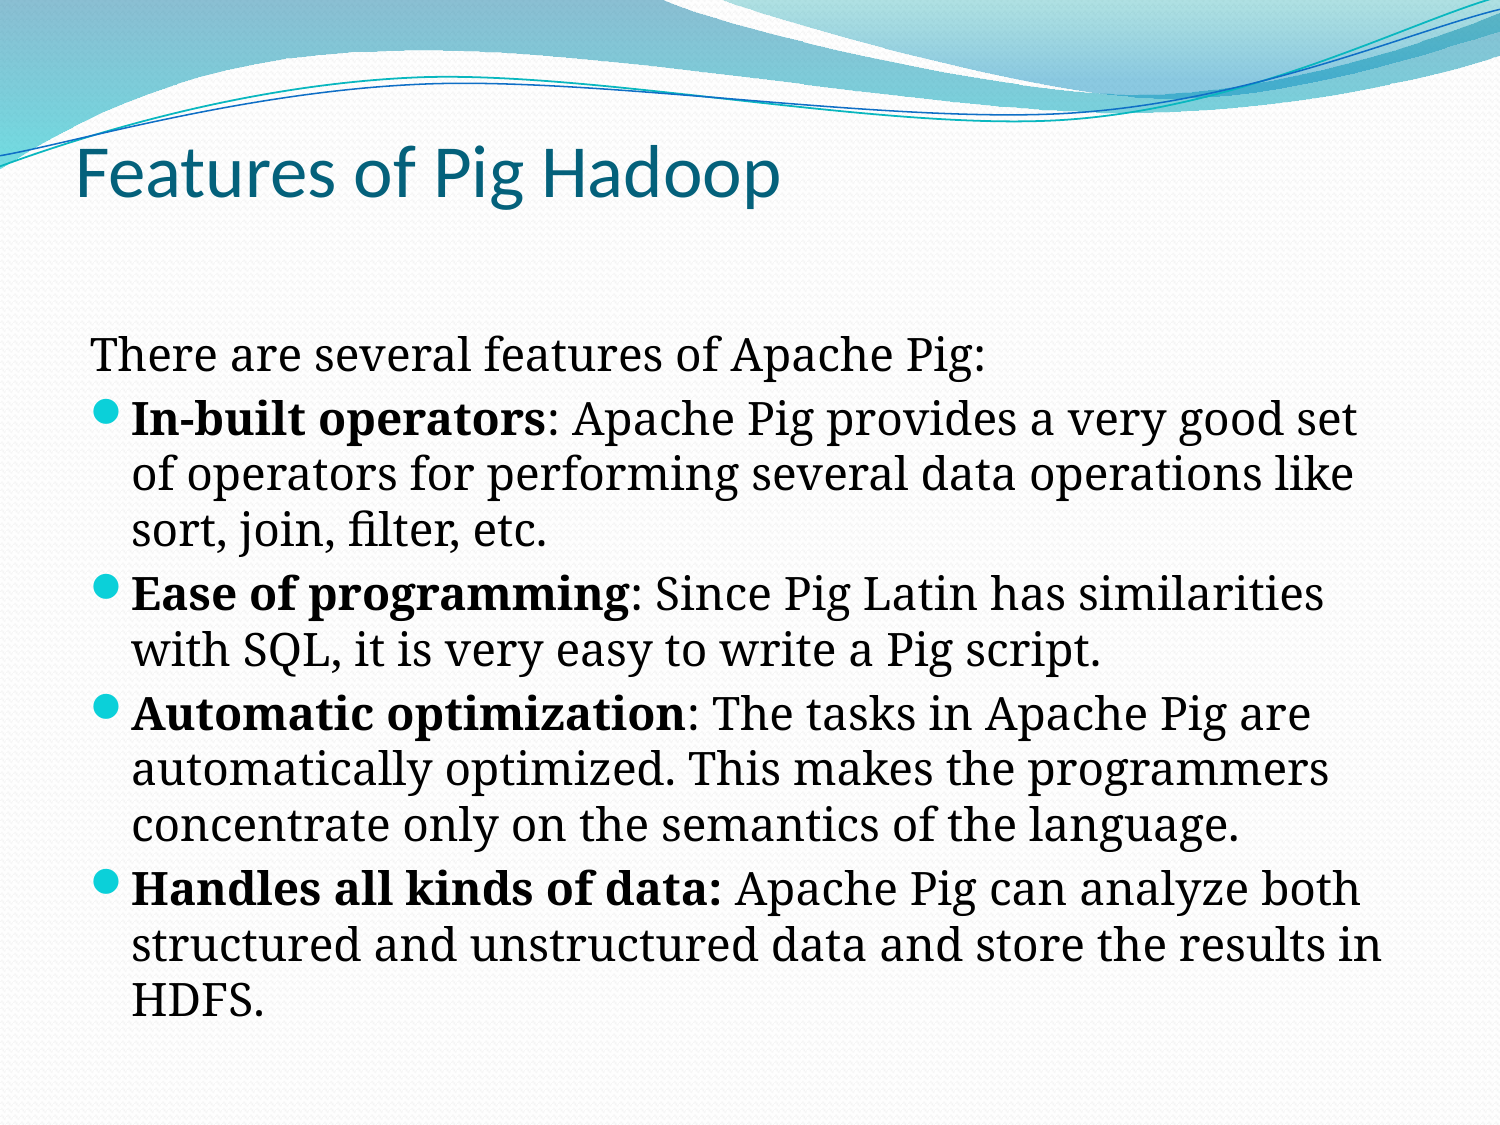

# Features of Pig Hadoop
There are several features of Apache Pig:
In-built operators: Apache Pig provides a very good set of operators for performing several data operations like sort, join, filter, etc.
Ease of programming: Since Pig Latin has similarities with SQL, it is very easy to write a Pig script.
Automatic optimization: The tasks in Apache Pig are automatically optimized. This makes the programmers concentrate only on the semantics of the language.
Handles all kinds of data: Apache Pig can analyze both structured and unstructured data and store the results in HDFS.